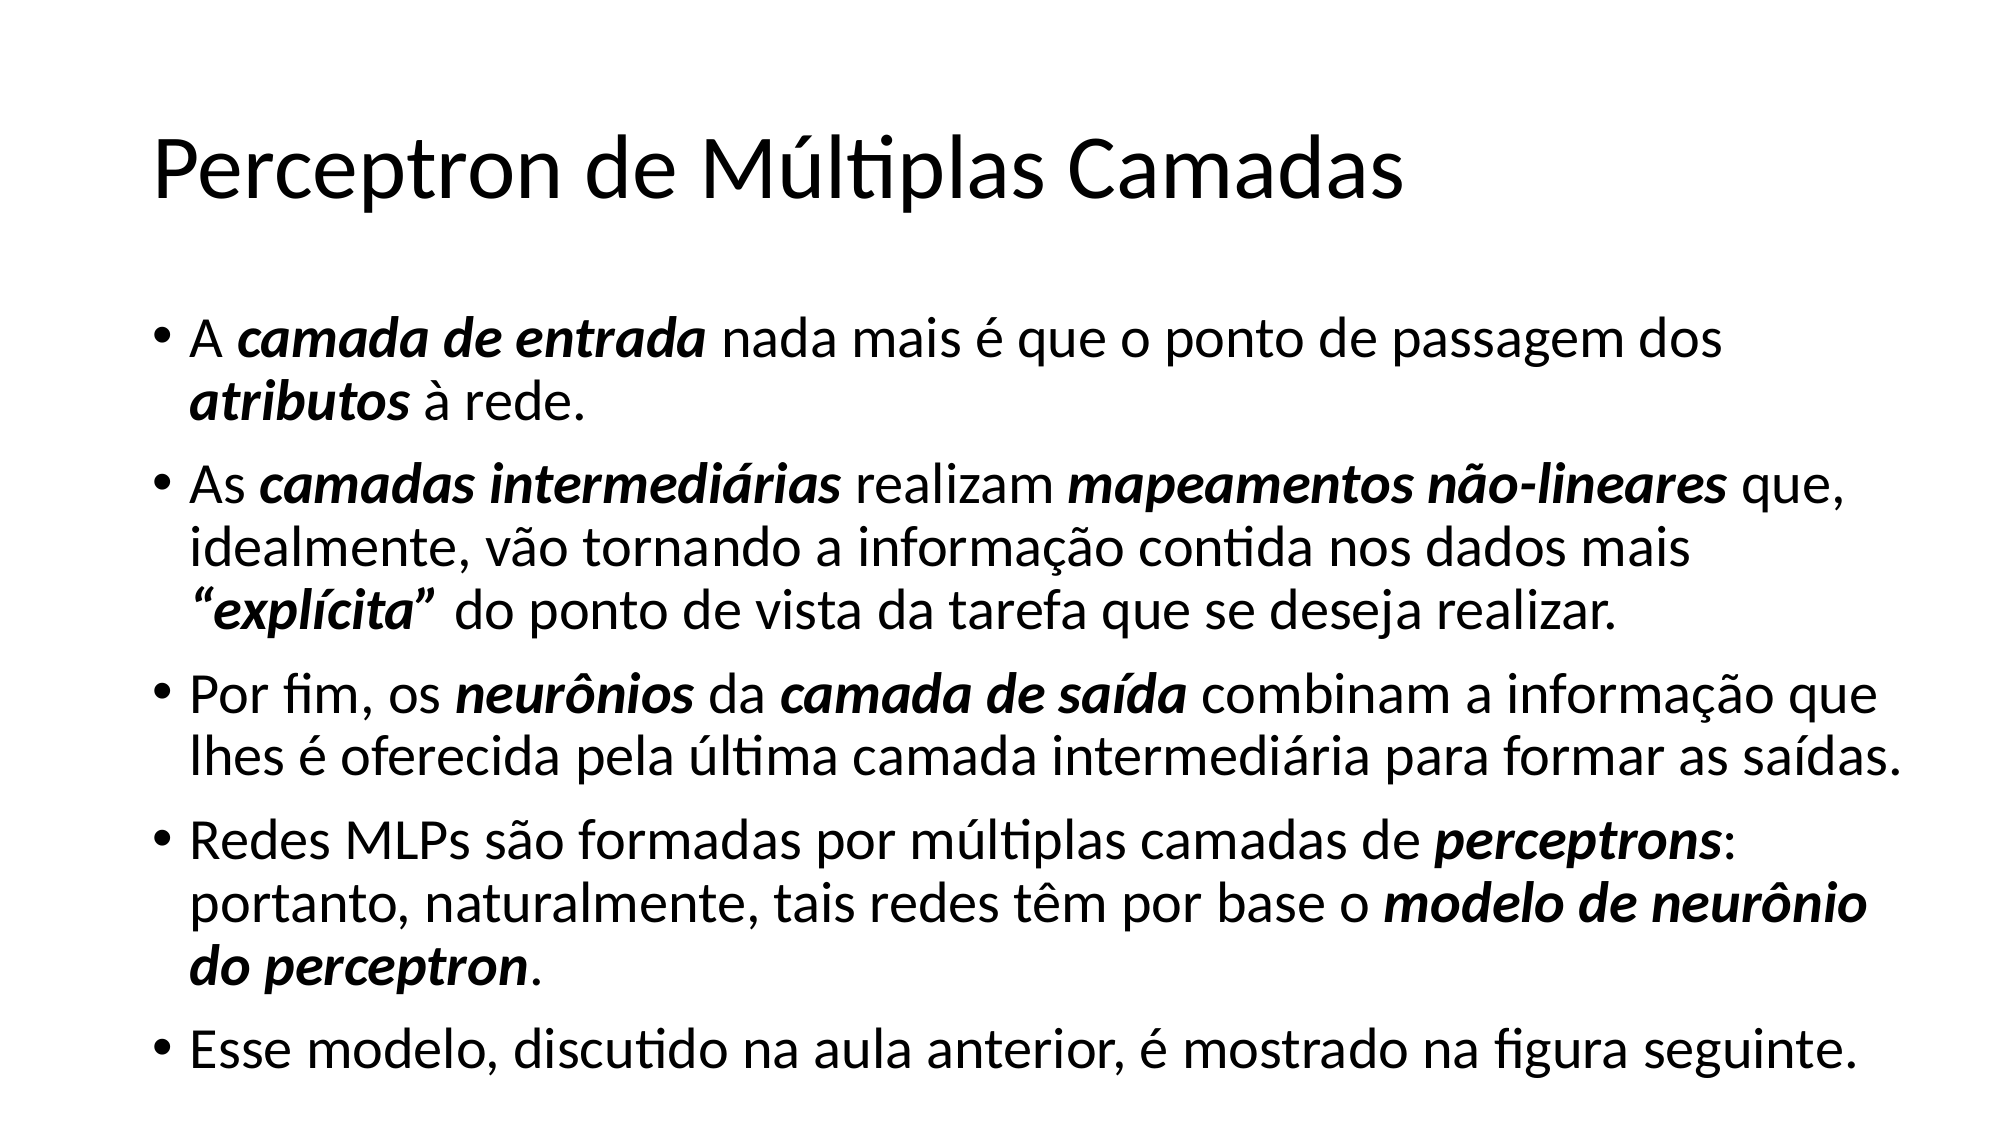

# Perceptron de Múltiplas Camadas
A camada de entrada nada mais é que o ponto de passagem dos atributos à rede.
As camadas intermediárias realizam mapeamentos não-lineares que, idealmente, vão tornando a informação contida nos dados mais “explícita” do ponto de vista da tarefa que se deseja realizar.
Por fim, os neurônios da camada de saída combinam a informação que lhes é oferecida pela última camada intermediária para formar as saídas.
Redes MLPs são formadas por múltiplas camadas de perceptrons: portanto, naturalmente, tais redes têm por base o modelo de neurônio do perceptron.
Esse modelo, discutido na aula anterior, é mostrado na figura seguinte.